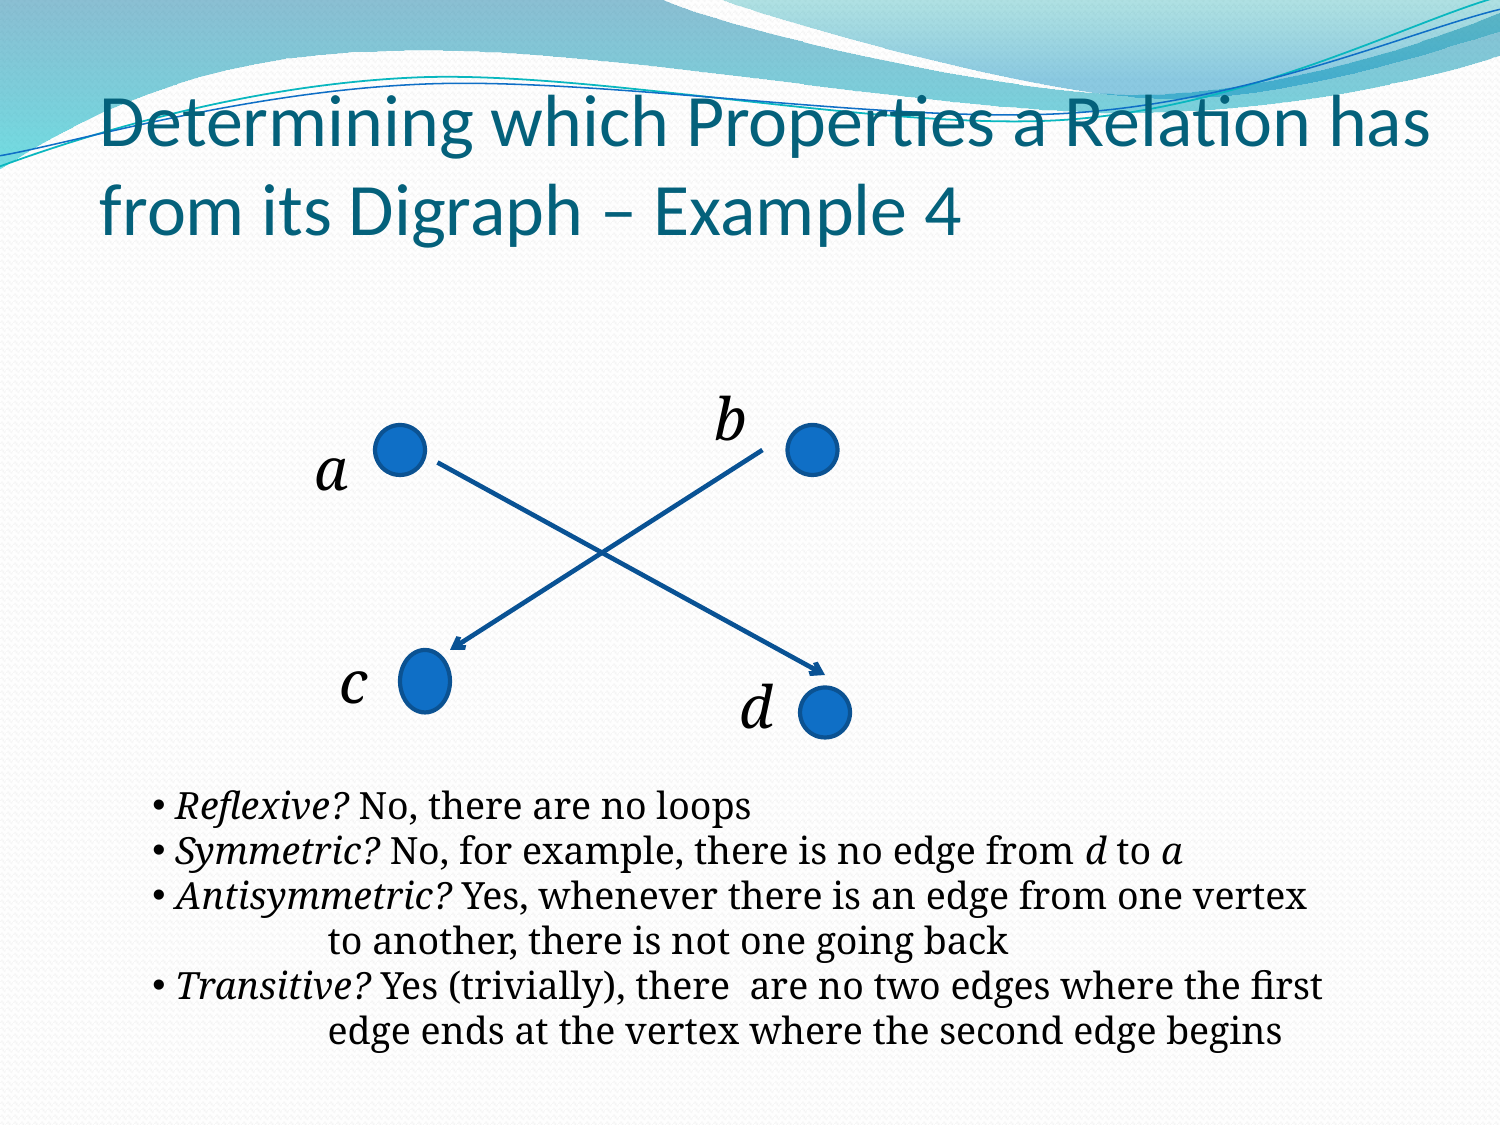

Determining which Properties a Relation has from its Digraph – Example 4
b
a

c

d

 Reflexive? No, there are no loops
 Symmetric? No, for example, there is no edge from d to a
 Antisymmetric? Yes, whenever there is an edge from one vertex
                  to another, there is not one going back
 Transitive? Yes (trivially), there  are no two edges where the first
                  edge ends at the vertex where the second edge begins